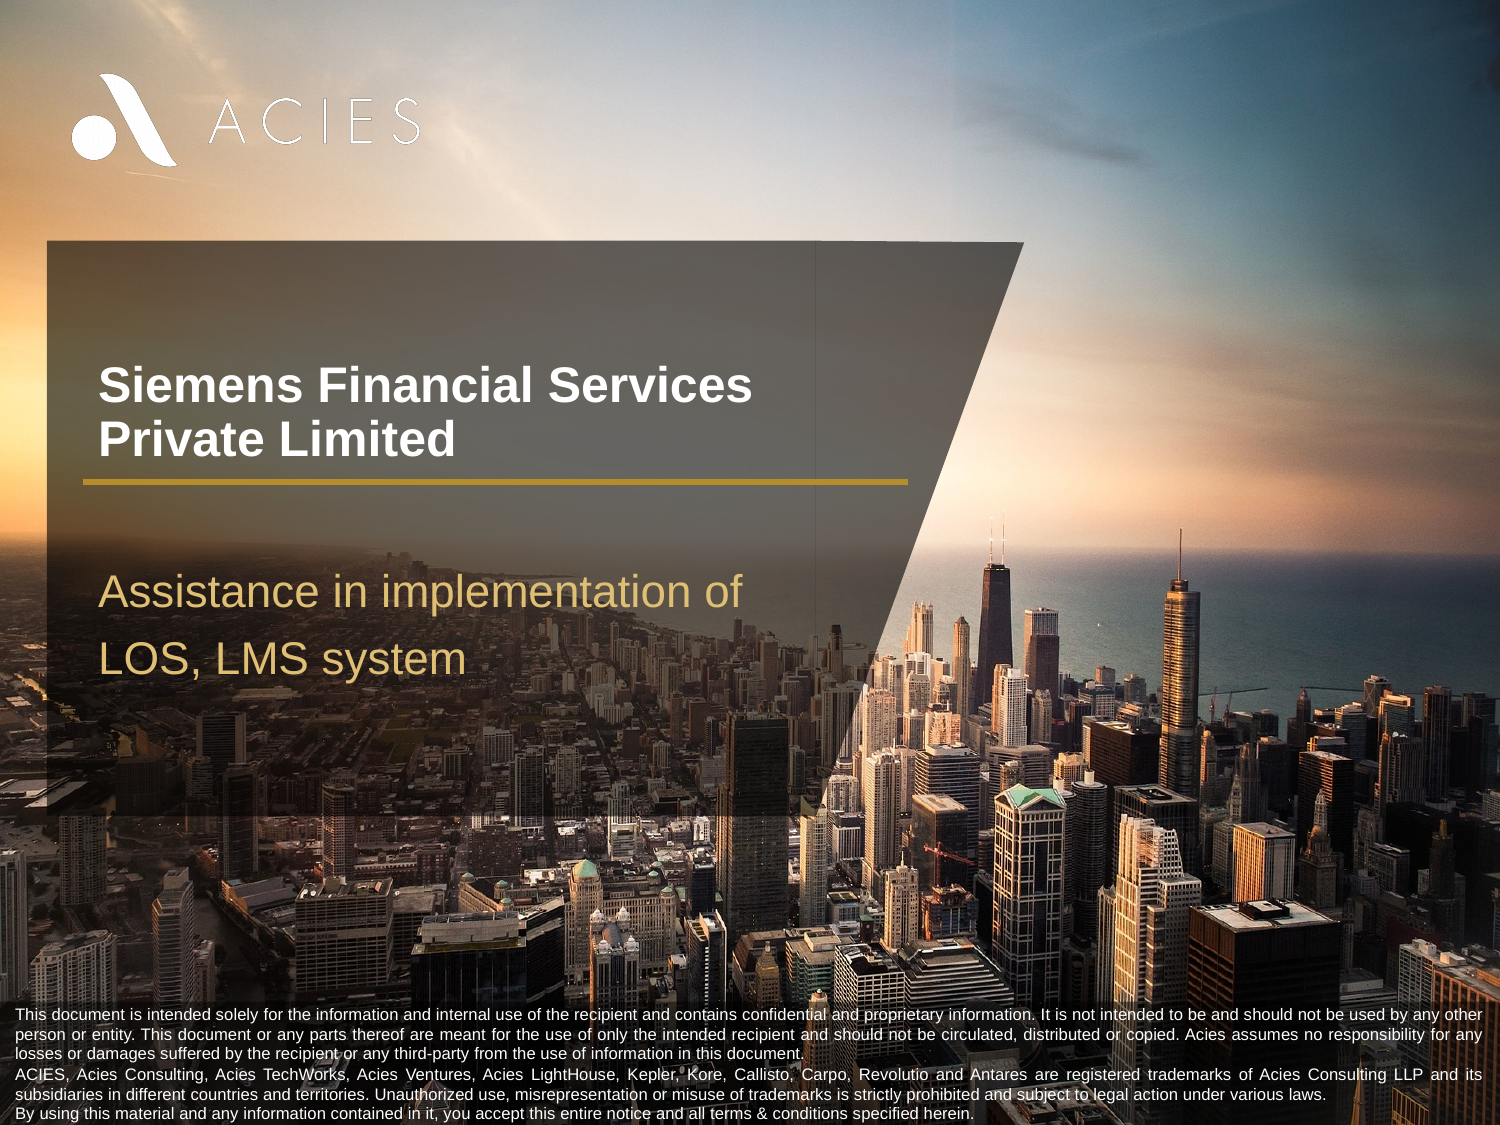

Siemens Financial Services
Private Limited
Assistance in implementation of LOS, LMS system
This document is intended solely for the information and internal use of the recipient and contains confidential and proprietary information. It is not intended to be and should not be used by any other person or entity. This document or any parts thereof are meant for the use of only the intended recipient and should not be circulated, distributed or copied. Acies assumes no responsibility for any losses or damages suffered by the recipient or any third-party from the use of information in this document.
ACIES, Acies Consulting, Acies TechWorks, Acies Ventures, Acies LightHouse, Kepler, Kore, Callisto, Carpo, Revolutio and Antares are registered trademarks of Acies Consulting LLP and its subsidiaries in different countries and territories. Unauthorized use, misrepresentation or misuse of trademarks is strictly prohibited and subject to legal action under various laws.
By using this material and any information contained in it, you accept this entire notice and all terms & conditions specified herein.